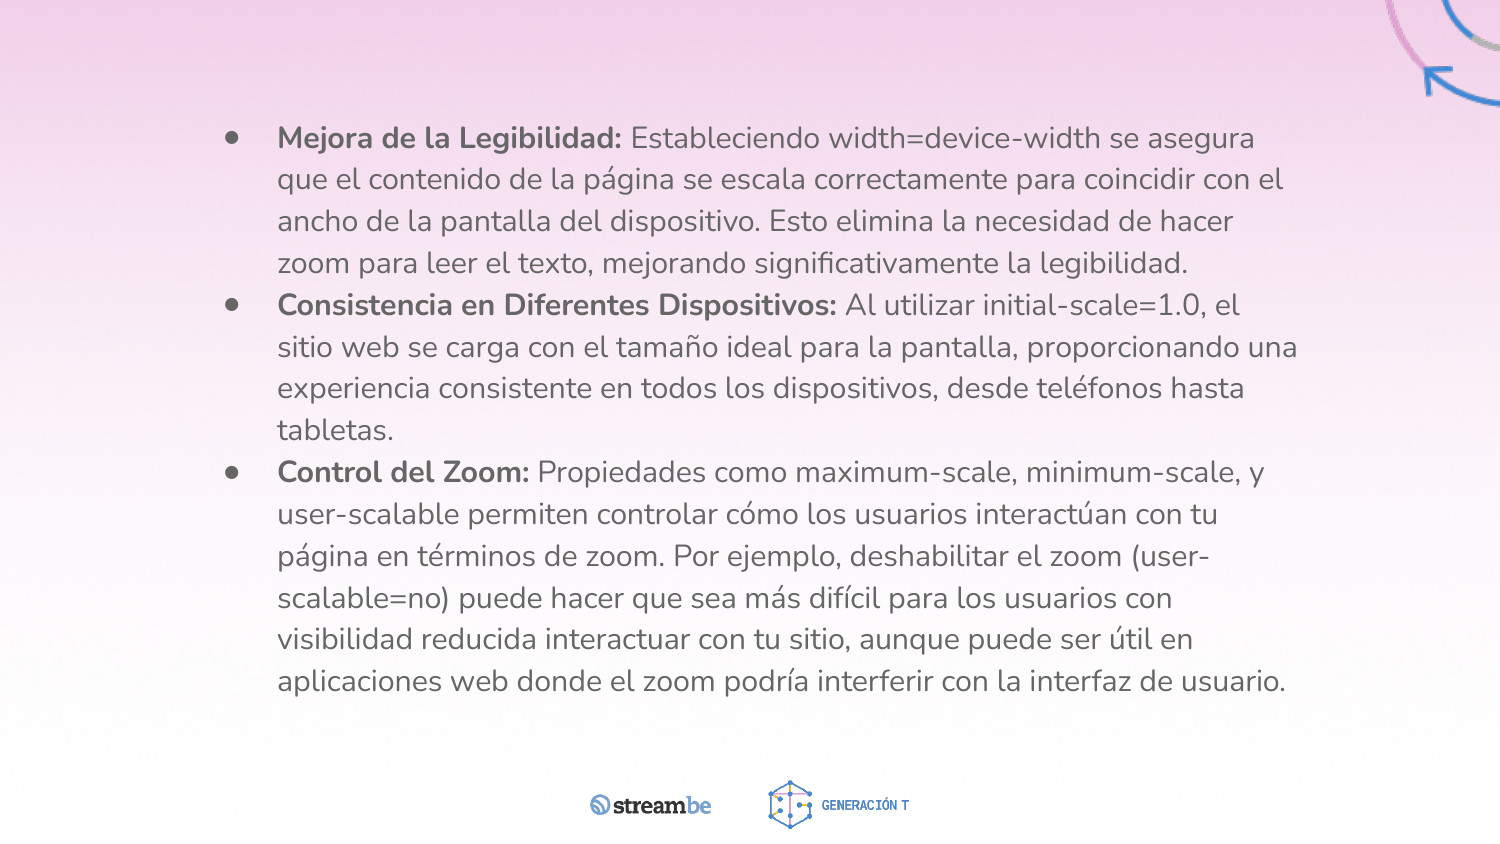

Mejora de la Legibilidad: Estableciendo width=device-width se asegura que el contenido de la página se escala correctamente para coincidir con el ancho de la pantalla del dispositivo. Esto elimina la necesidad de hacer zoom para leer el texto, mejorando significativamente la legibilidad.
Consistencia en Diferentes Dispositivos: Al utilizar initial-scale=1.0, el sitio web se carga con el tamaño ideal para la pantalla, proporcionando una experiencia consistente en todos los dispositivos, desde teléfonos hasta tabletas.
Control del Zoom: Propiedades como maximum-scale, minimum-scale, y user-scalable permiten controlar cómo los usuarios interactúan con tu página en términos de zoom. Por ejemplo, deshabilitar el zoom (user-scalable=no) puede hacer que sea más difícil para los usuarios con visibilidad reducida interactuar con tu sitio, aunque puede ser útil en aplicaciones web donde el zoom podría interferir con la interfaz de usuario.